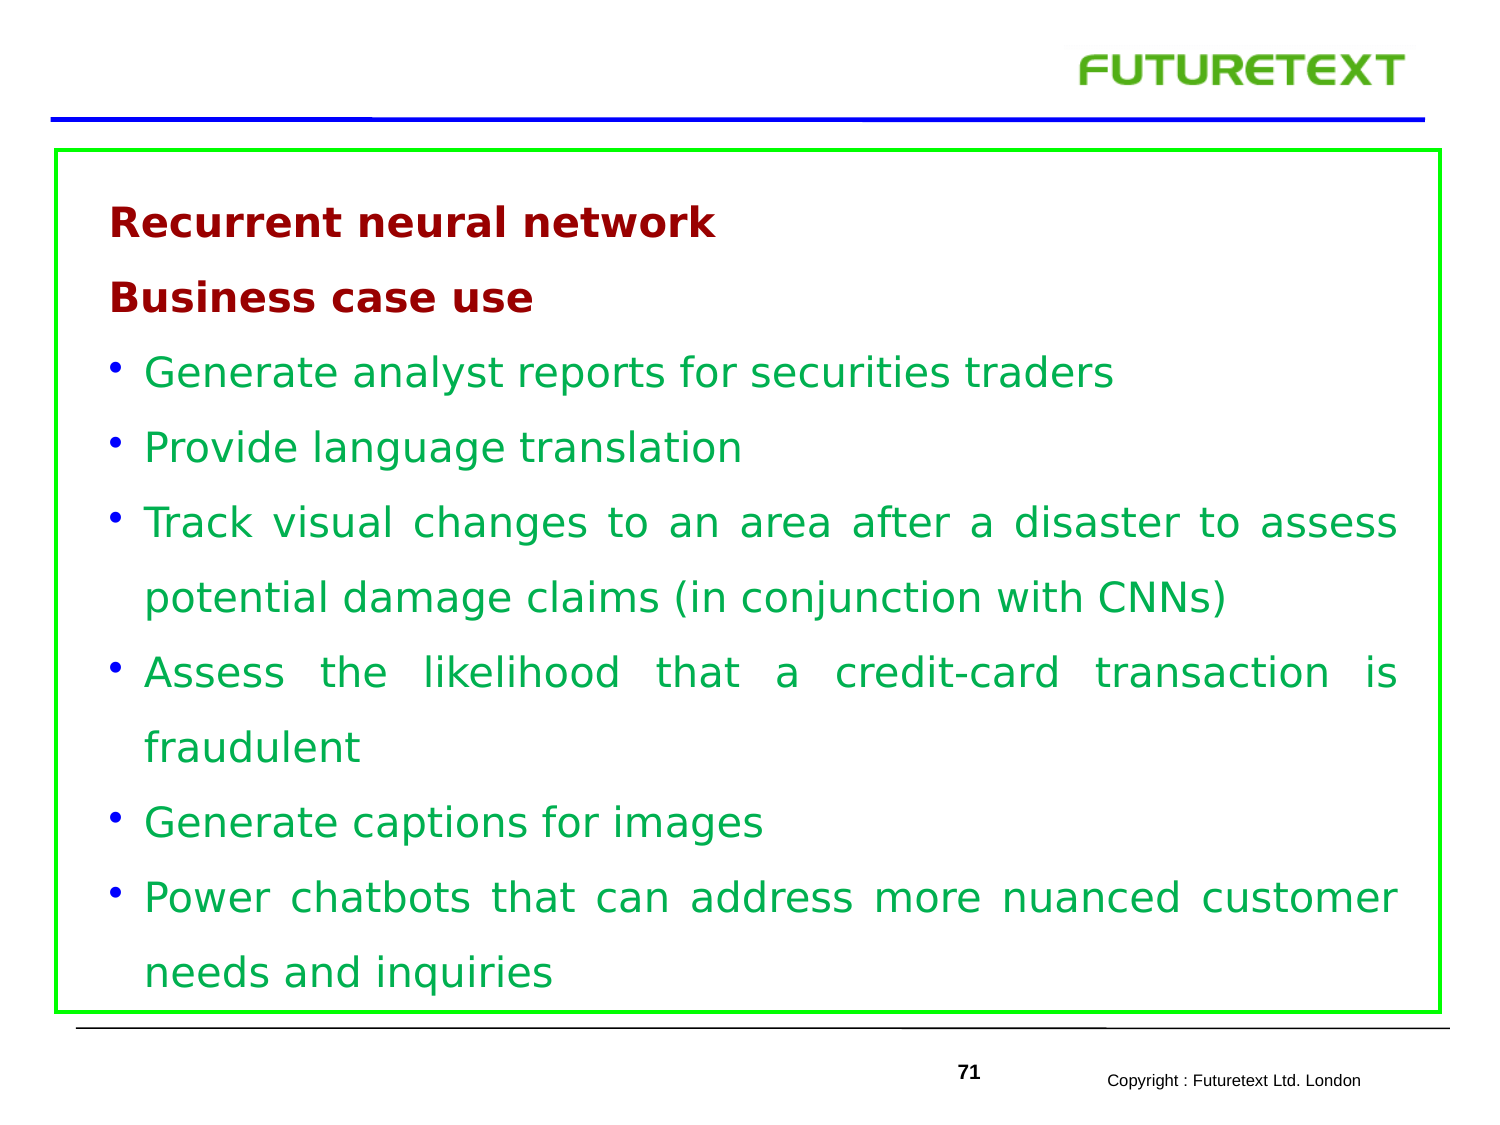

Recurrent neural network
Business case use
Generate analyst reports for securities traders
Provide language translation
Track visual changes to an area after a disaster to assess potential damage claims (in conjunction with CNNs)
Assess the likelihood that a credit-card transaction is fraudulent
Generate captions for images
Power chatbots that can address more nuanced customer needs and inquiries

71